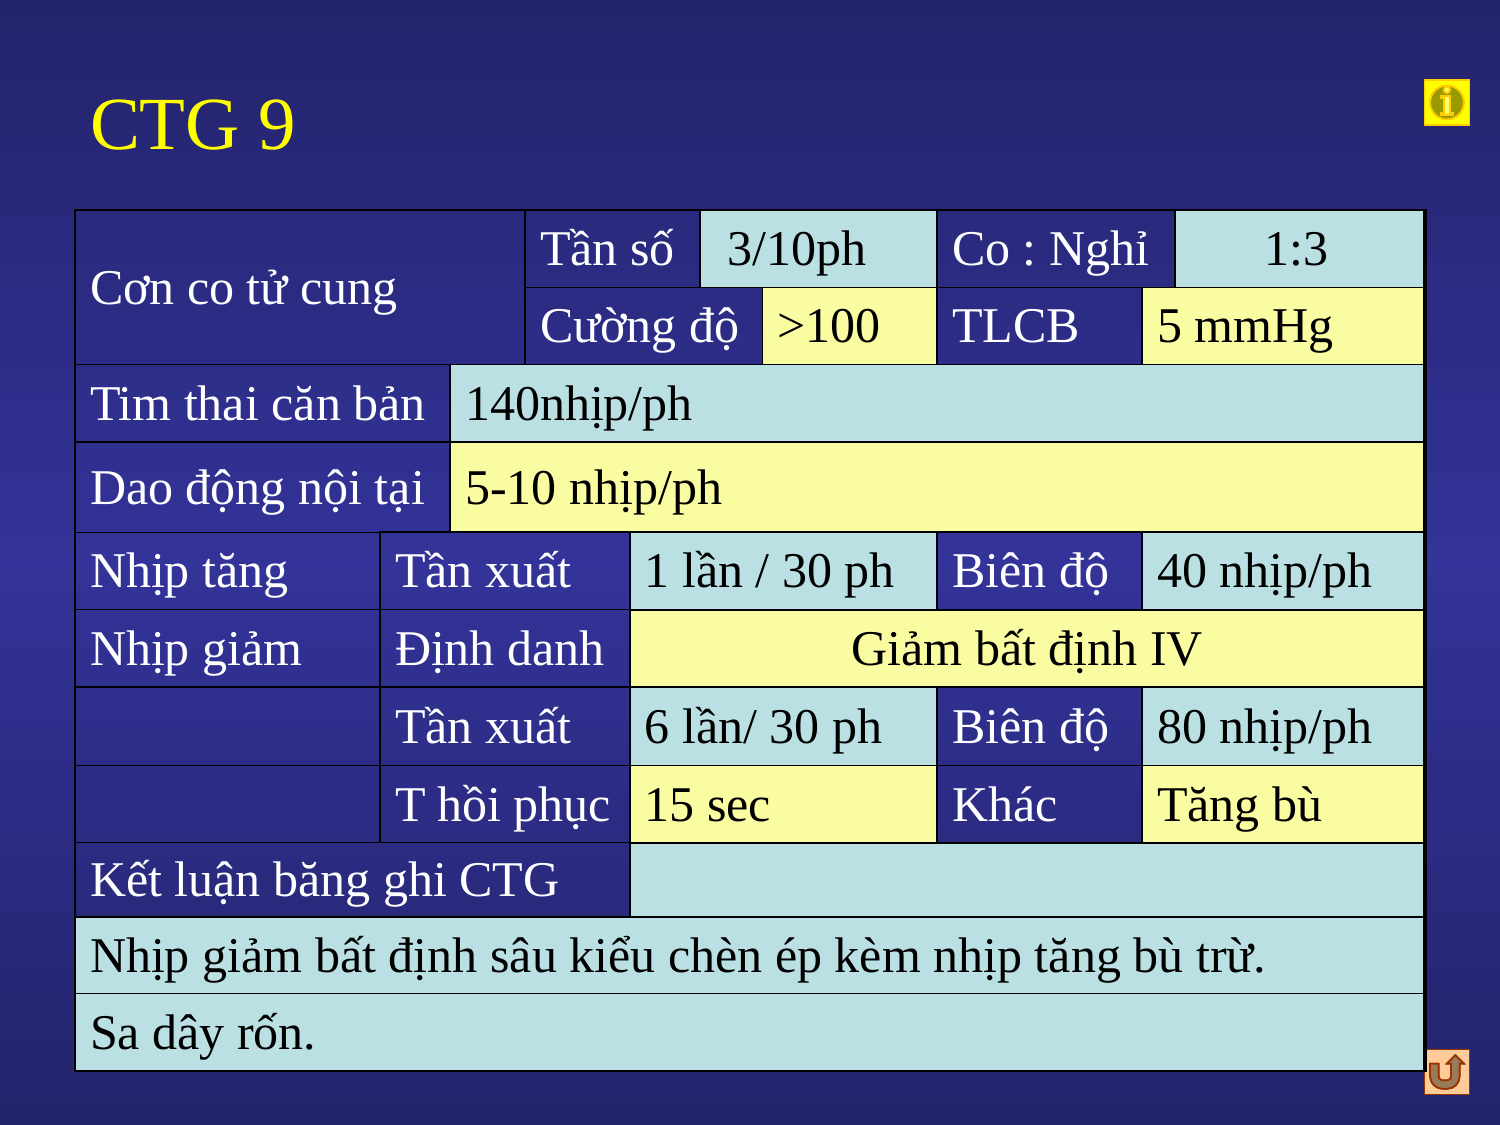

# CTG 9

| Cơn co tử cung |  |  | Tần số |  | 3/10ph |  | Co : Nghỉ |  | 1:3 |
| --- | --- | --- | --- | --- | --- | --- | --- | --- | --- |
|  |  |  | Cường độ |  |  | >100 | TLCB | 5 mmHg |  |
| Tim thai căn bản |  | 140nhịp/ph |  |  |  |  |  |  |  |
| Dao động nội tại |  | 5-10 nhịp/ph |  |  |  |  |  |  |  |
| Nhịp tăng | Tần xuất |  |  | 1 lần / 30 ph |  |  | Biên độ | 40 nhịp/ph |  |
| Nhịp giảm | Định danh |  |  | Giảm bất định IV |  |  |  |  |  |
|  | Tần xuất |  |  | 6 lần/ 30 ph |  |  | Biên độ | 80 nhịp/ph |  |
|  | T hồi phục |  |  | 15 sec |  |  | Khác | Tăng bù |  |
| Kết luận băng ghi CTG |  |  |  |  |  |  |  |  |  |
| Nhịp giảm bất định sâu kiểu chèn ép kèm nhịp tăng bù trừ. |  |  |  |  |  |  |  |  |  |
| Sa dây rốn. |  |  |  |  |  |  |  |  |  |